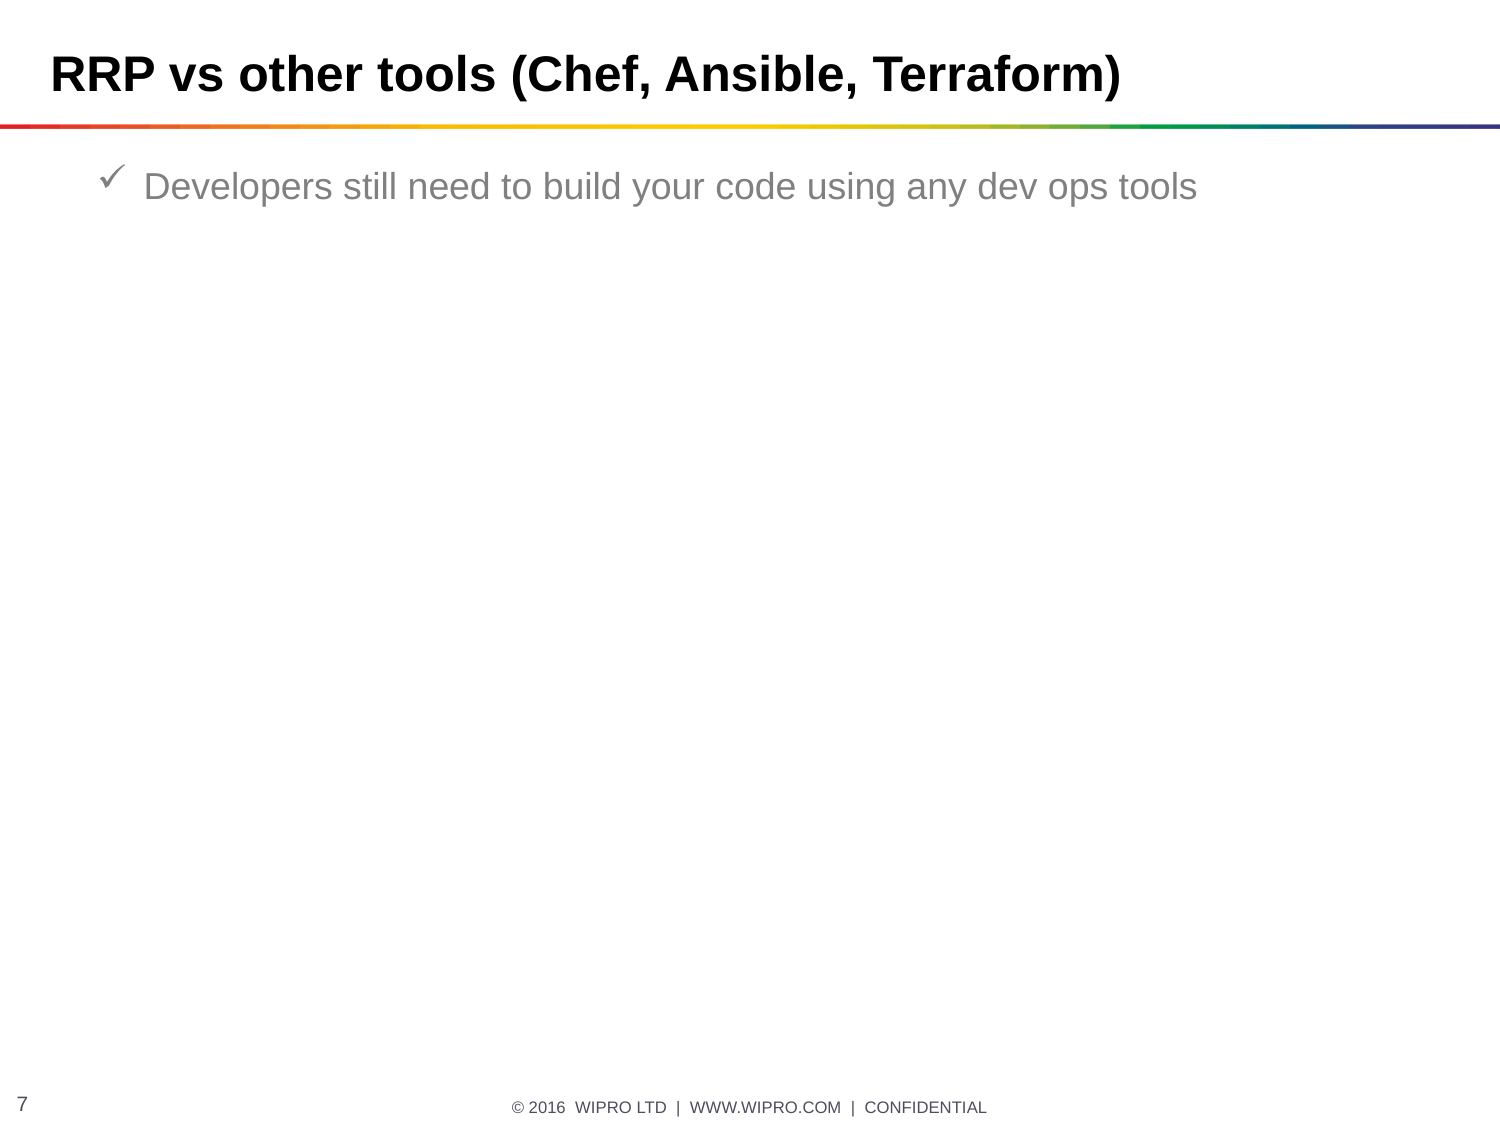

# RRP vs other tools (Chef, Ansible, Terraform)
Developers still need to build your code using any dev ops tools